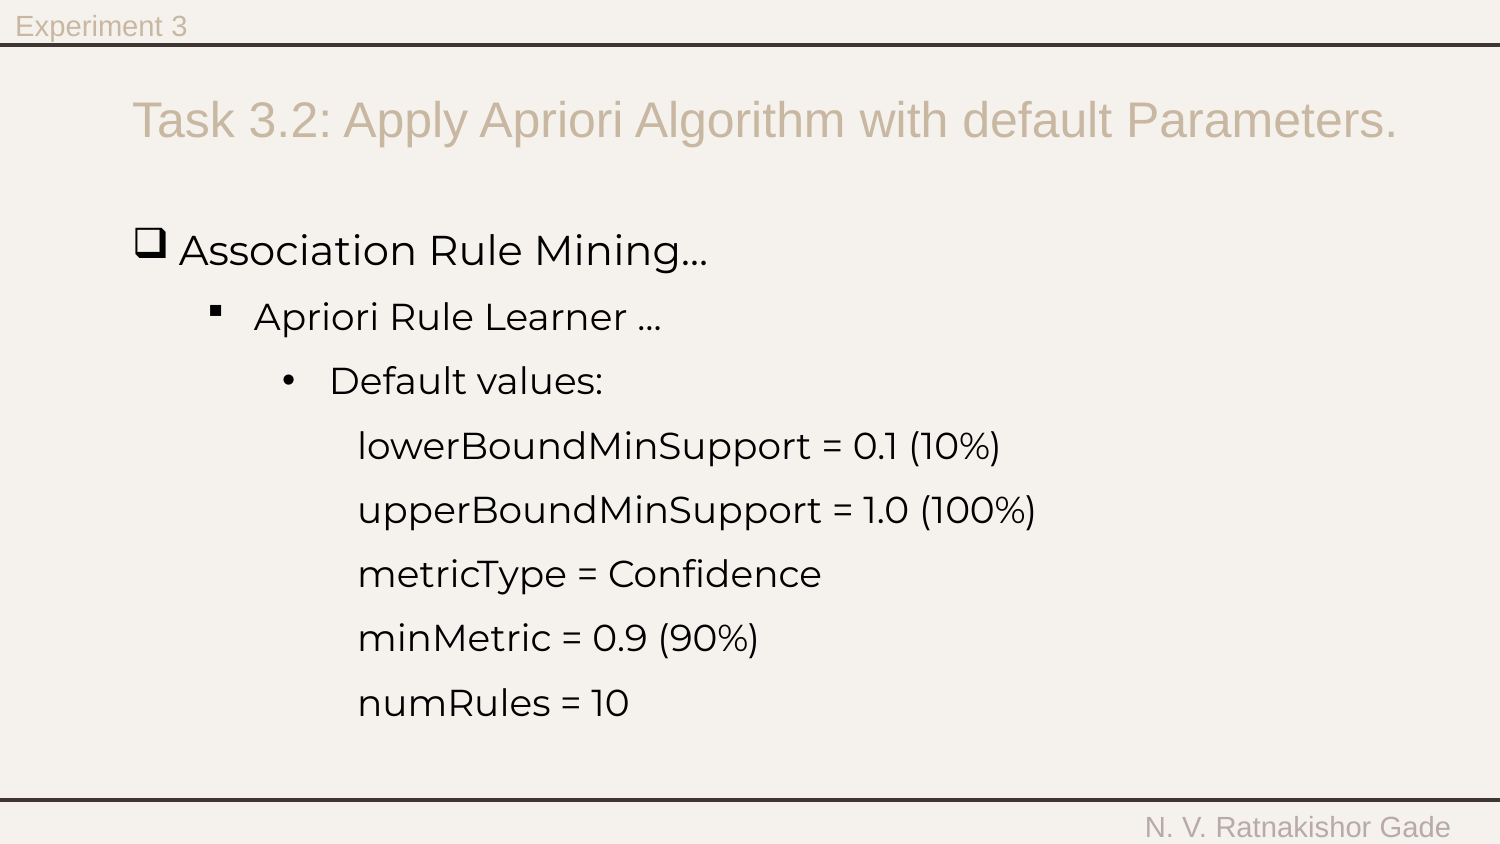

Experiment 3
# Task 3.2: Apply Apriori Algorithm with default Parameters.
Association Rule Mining…
Apriori Rule Learner …
Default values:
lowerBoundMinSupport = 0.1 (10%)
upperBoundMinSupport = 1.0 (100%)
metricType = Confidence
minMetric = 0.9 (90%)
numRules = 10